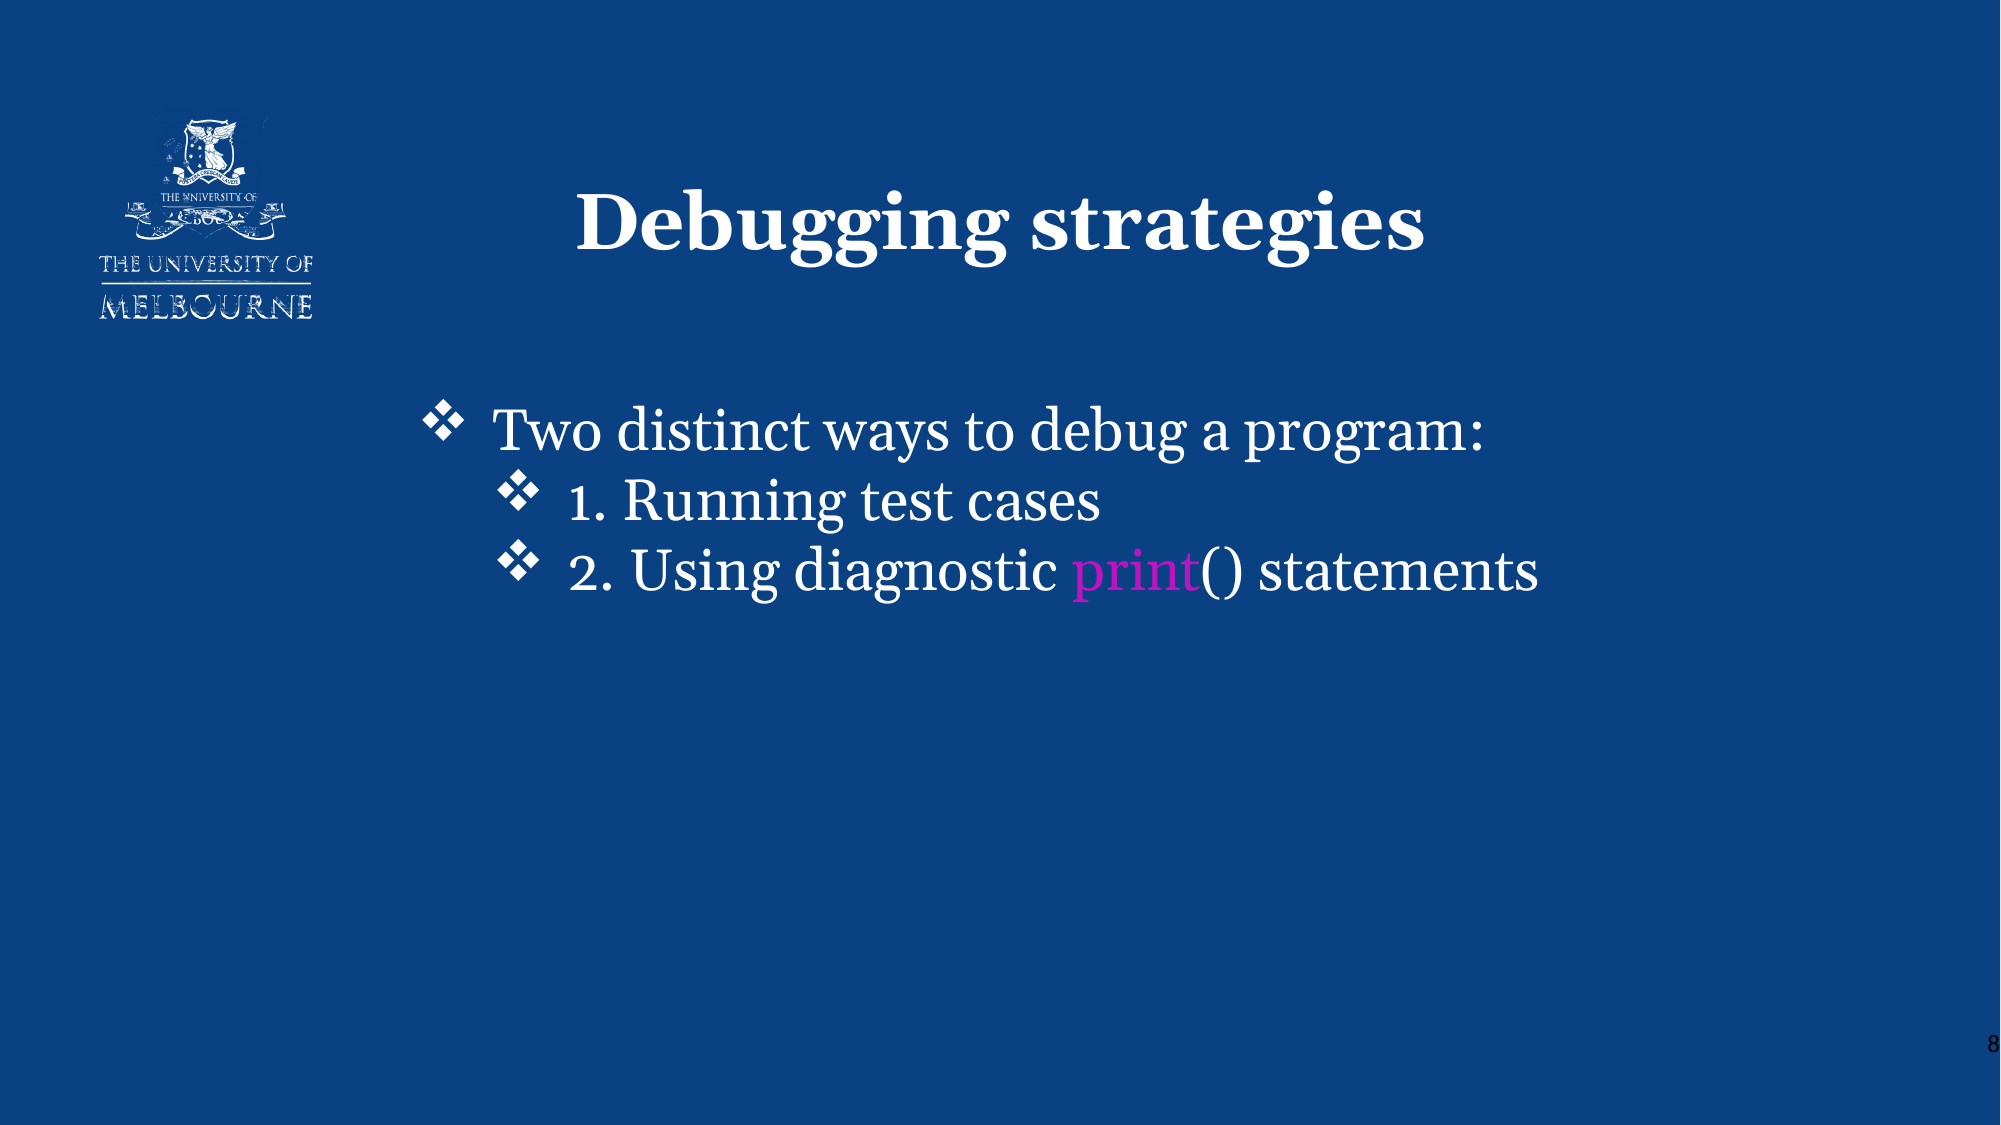

Debugging strategies
Two distinct ways to debug a program:
1. Running test cases
2. Using diagnostic print() statements
8